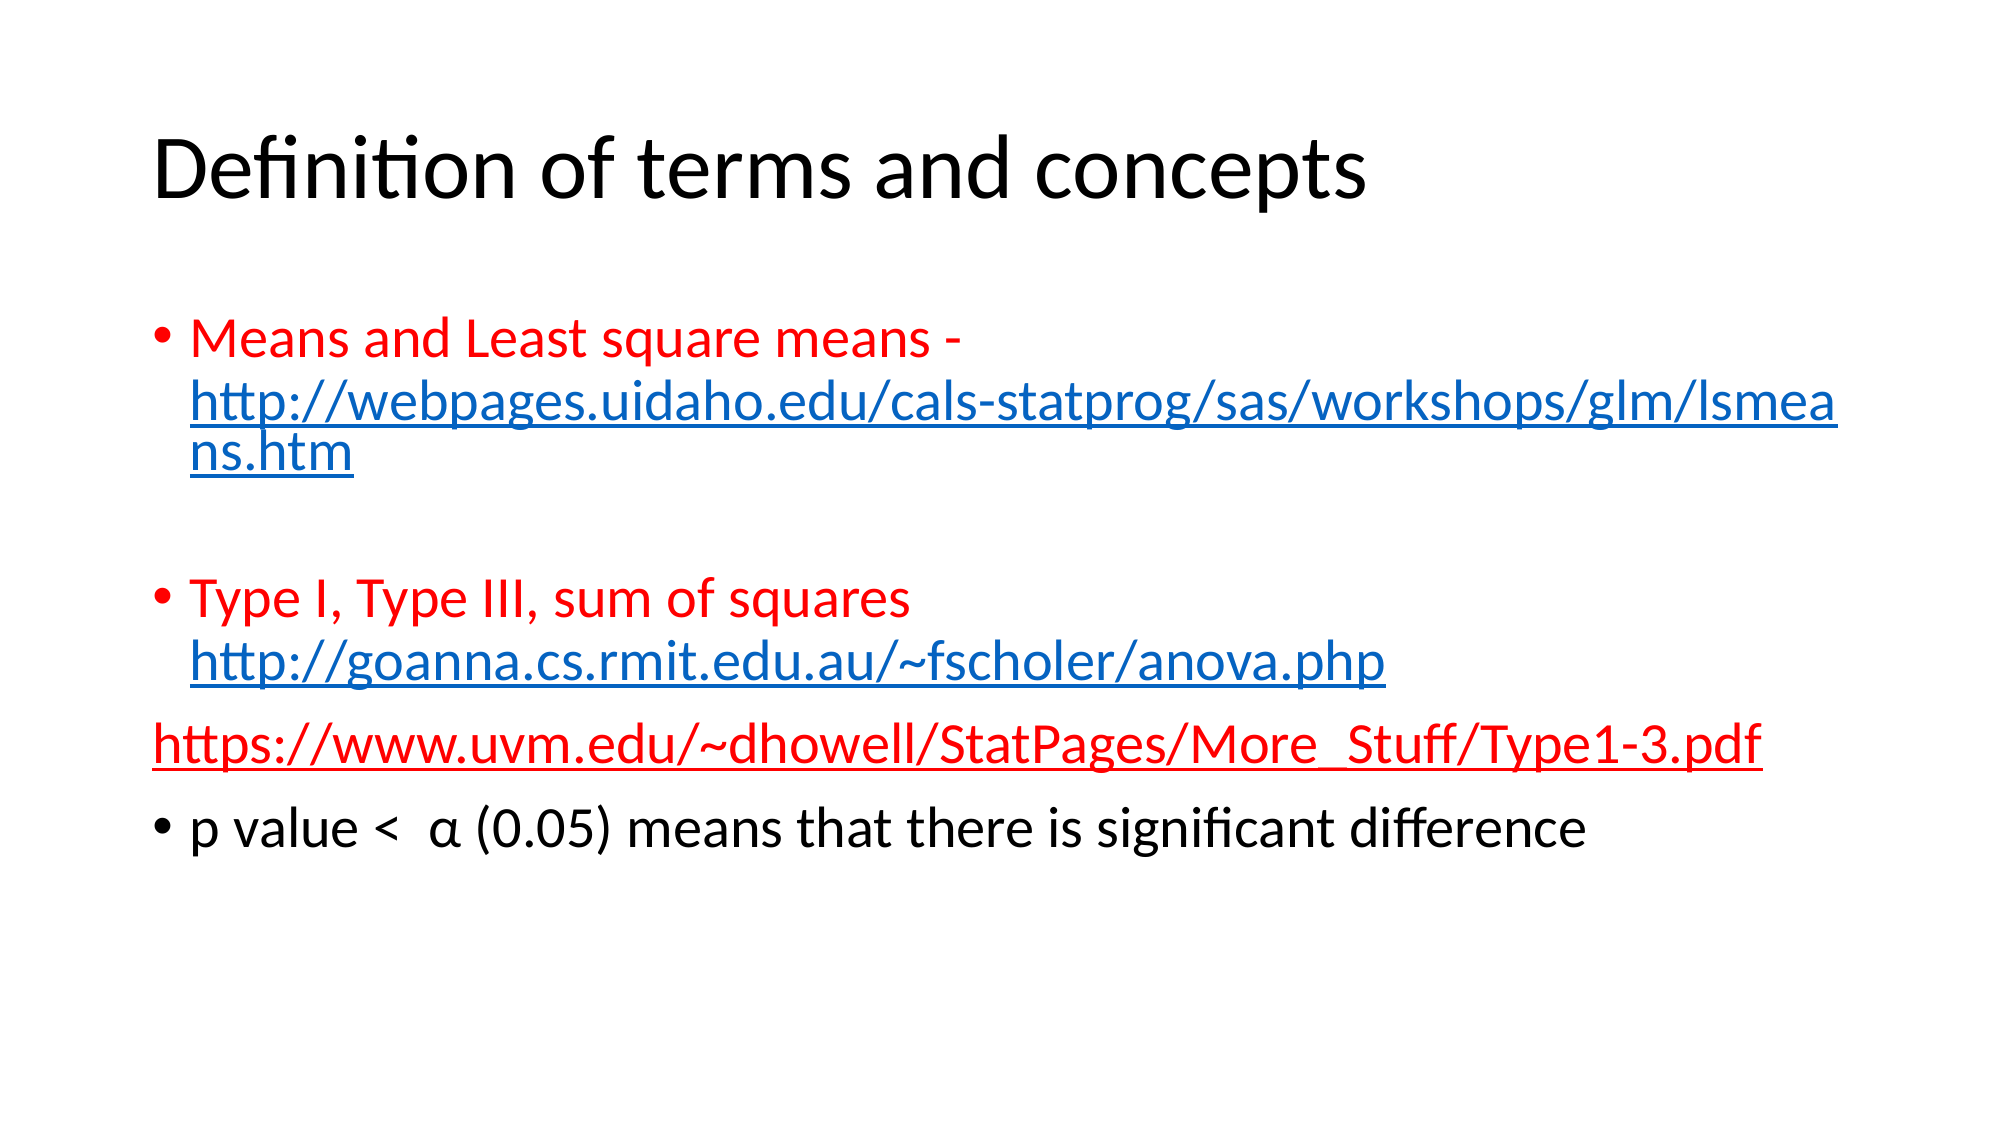

# Definition of terms and concepts
Means and Least square means - http://webpages.uidaho.edu/cals-statprog/sas/workshops/glm/lsmeans.htm
Type I, Type III, sum of squares http://goanna.cs.rmit.edu.au/~fscholer/anova.php
https://www.uvm.edu/~dhowell/StatPages/More_Stuff/Type1-3.pdf
p value <  α (0.05) means that there is significant difference